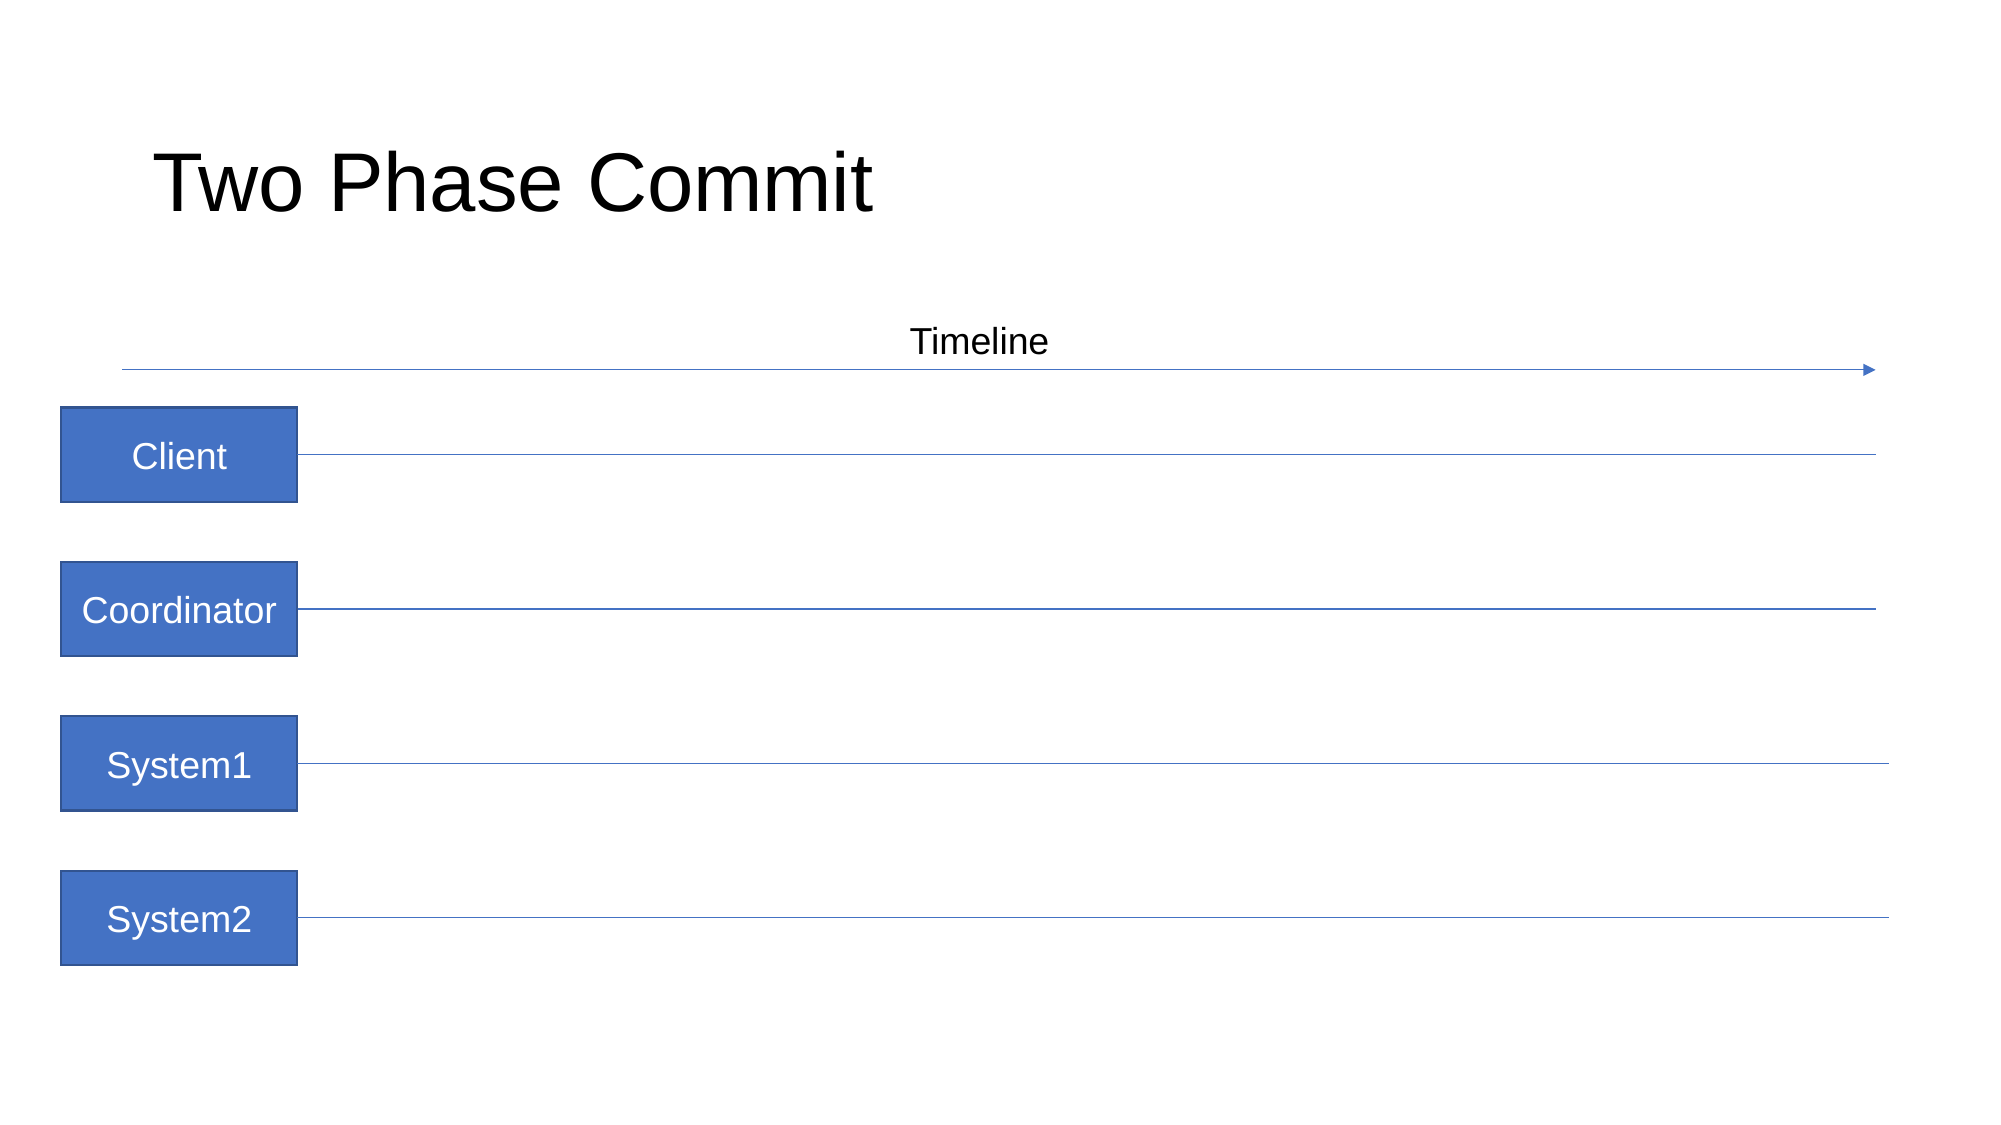

# Two Phase Commit
Timeline
Client
Coordinator
System1
System2